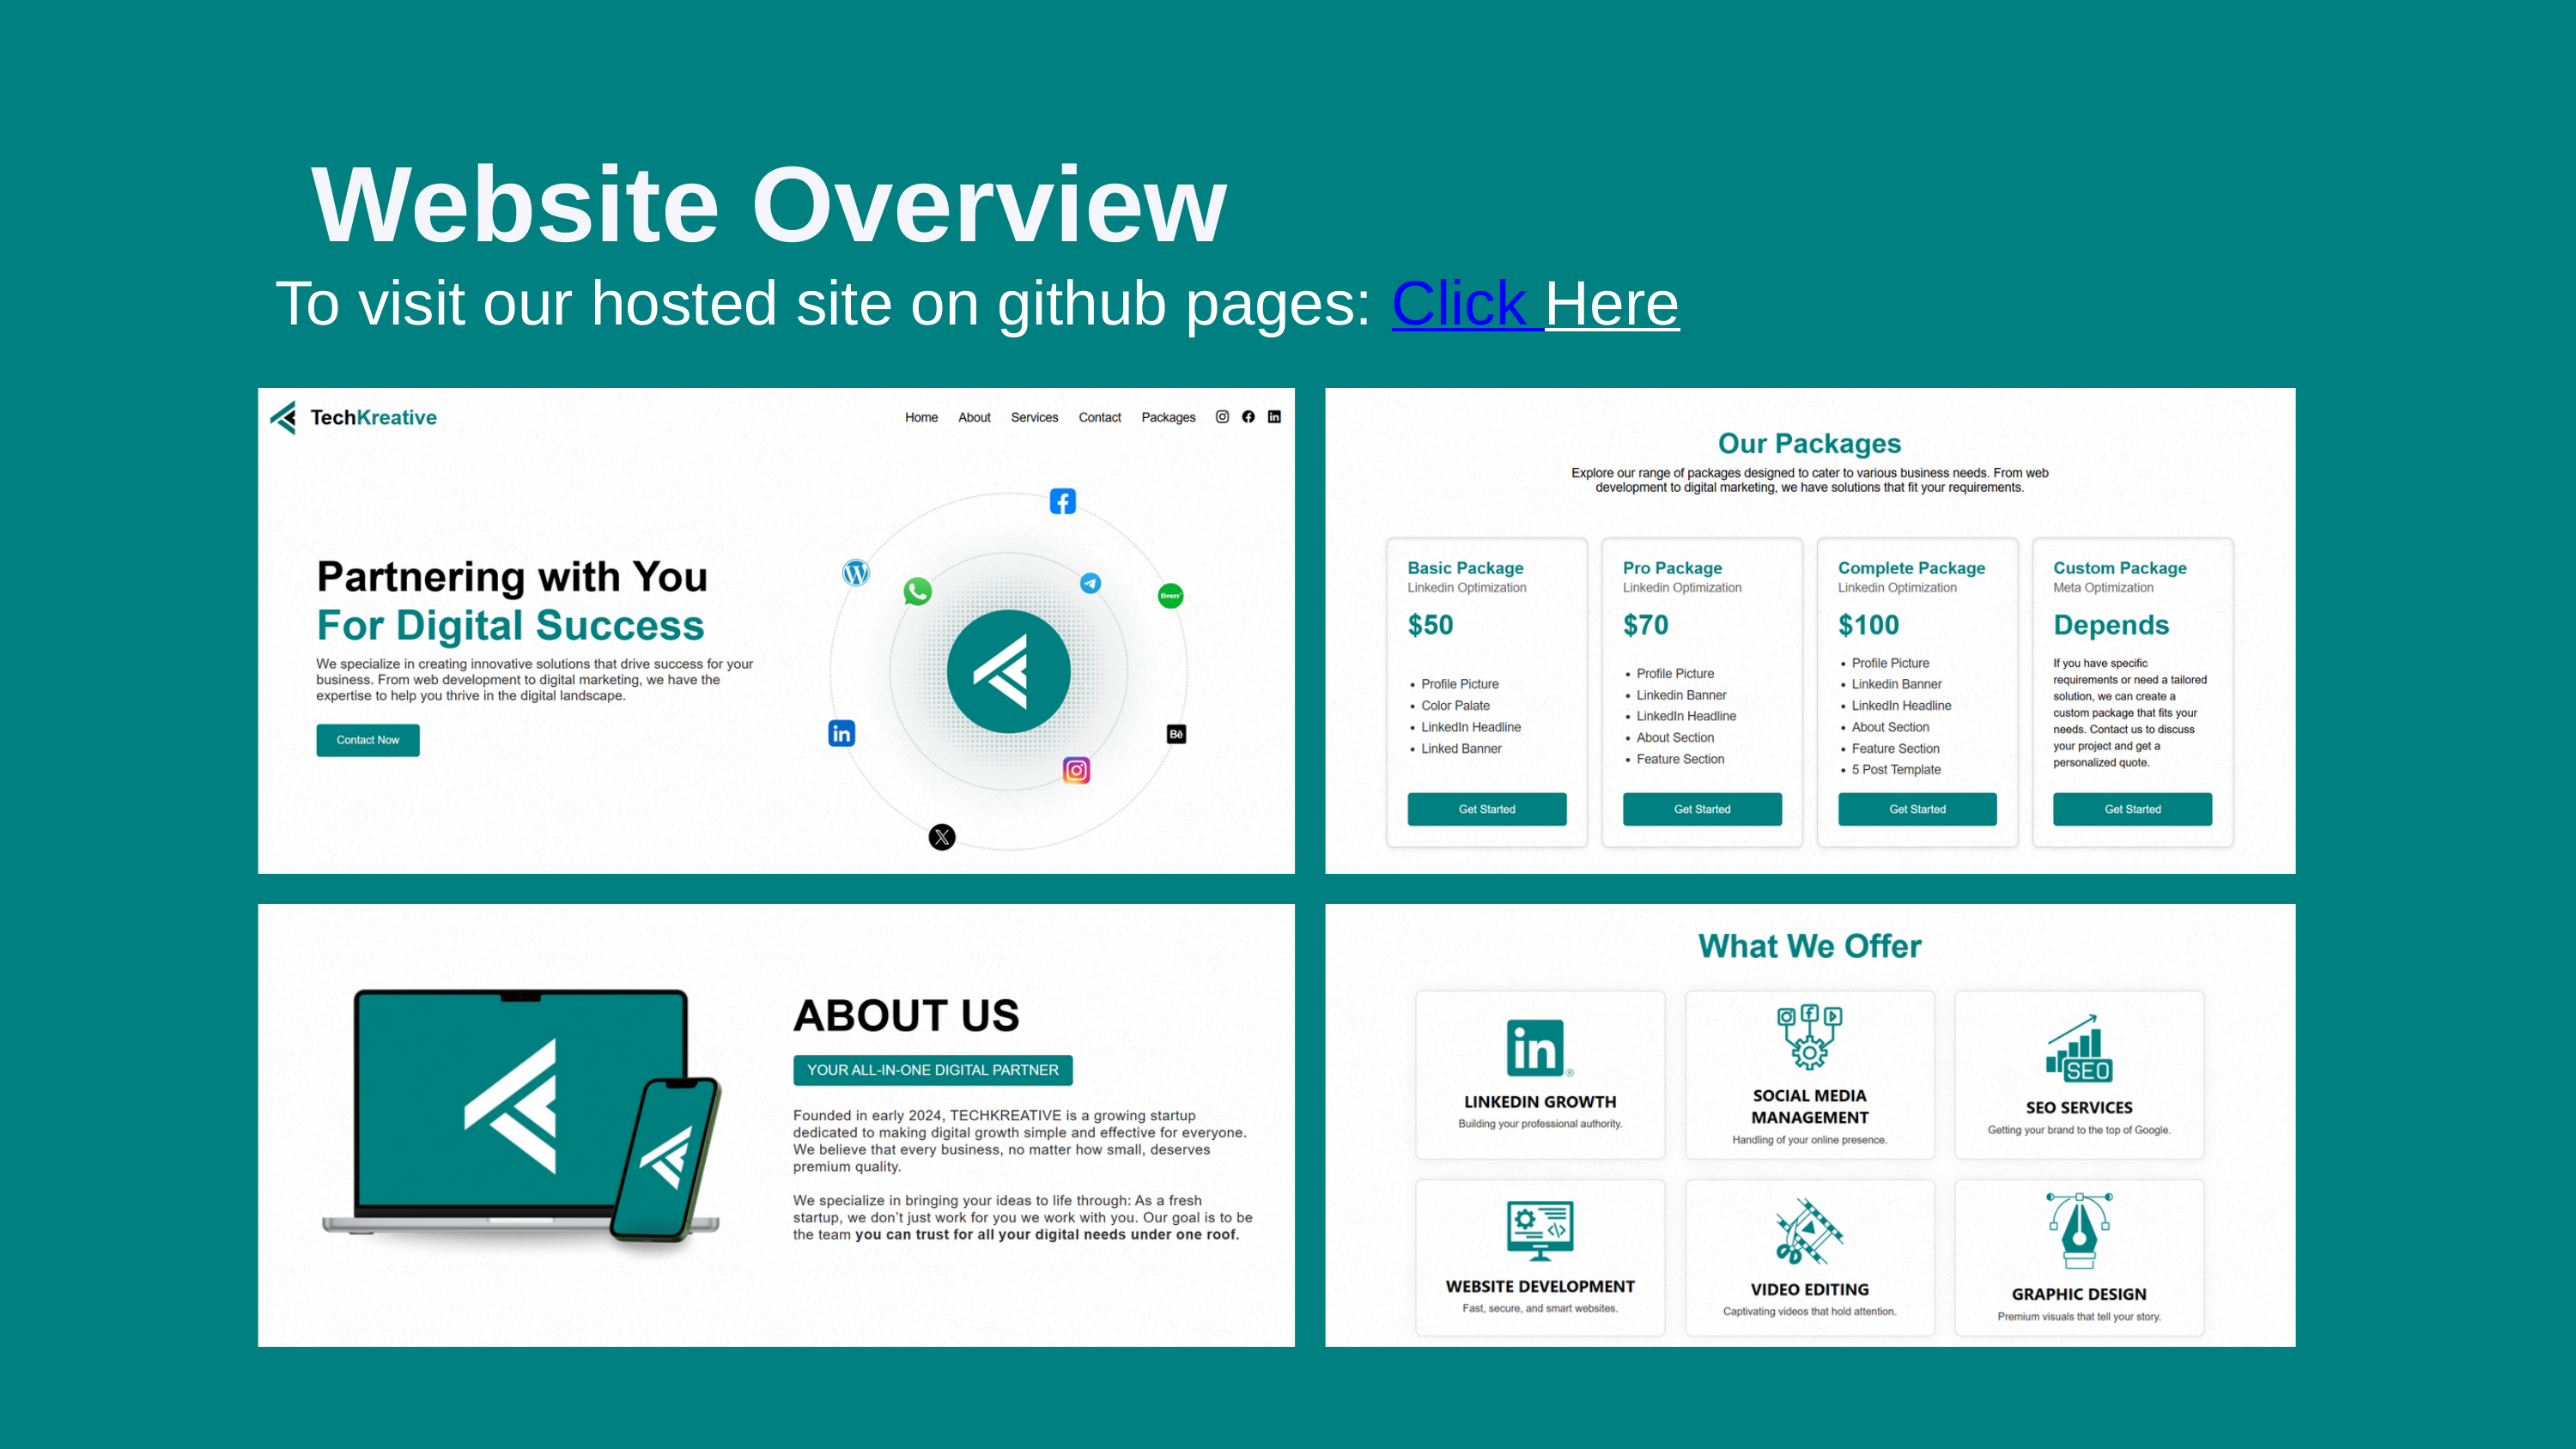

Website Overview
To visit our hosted site on github pages: Click Here